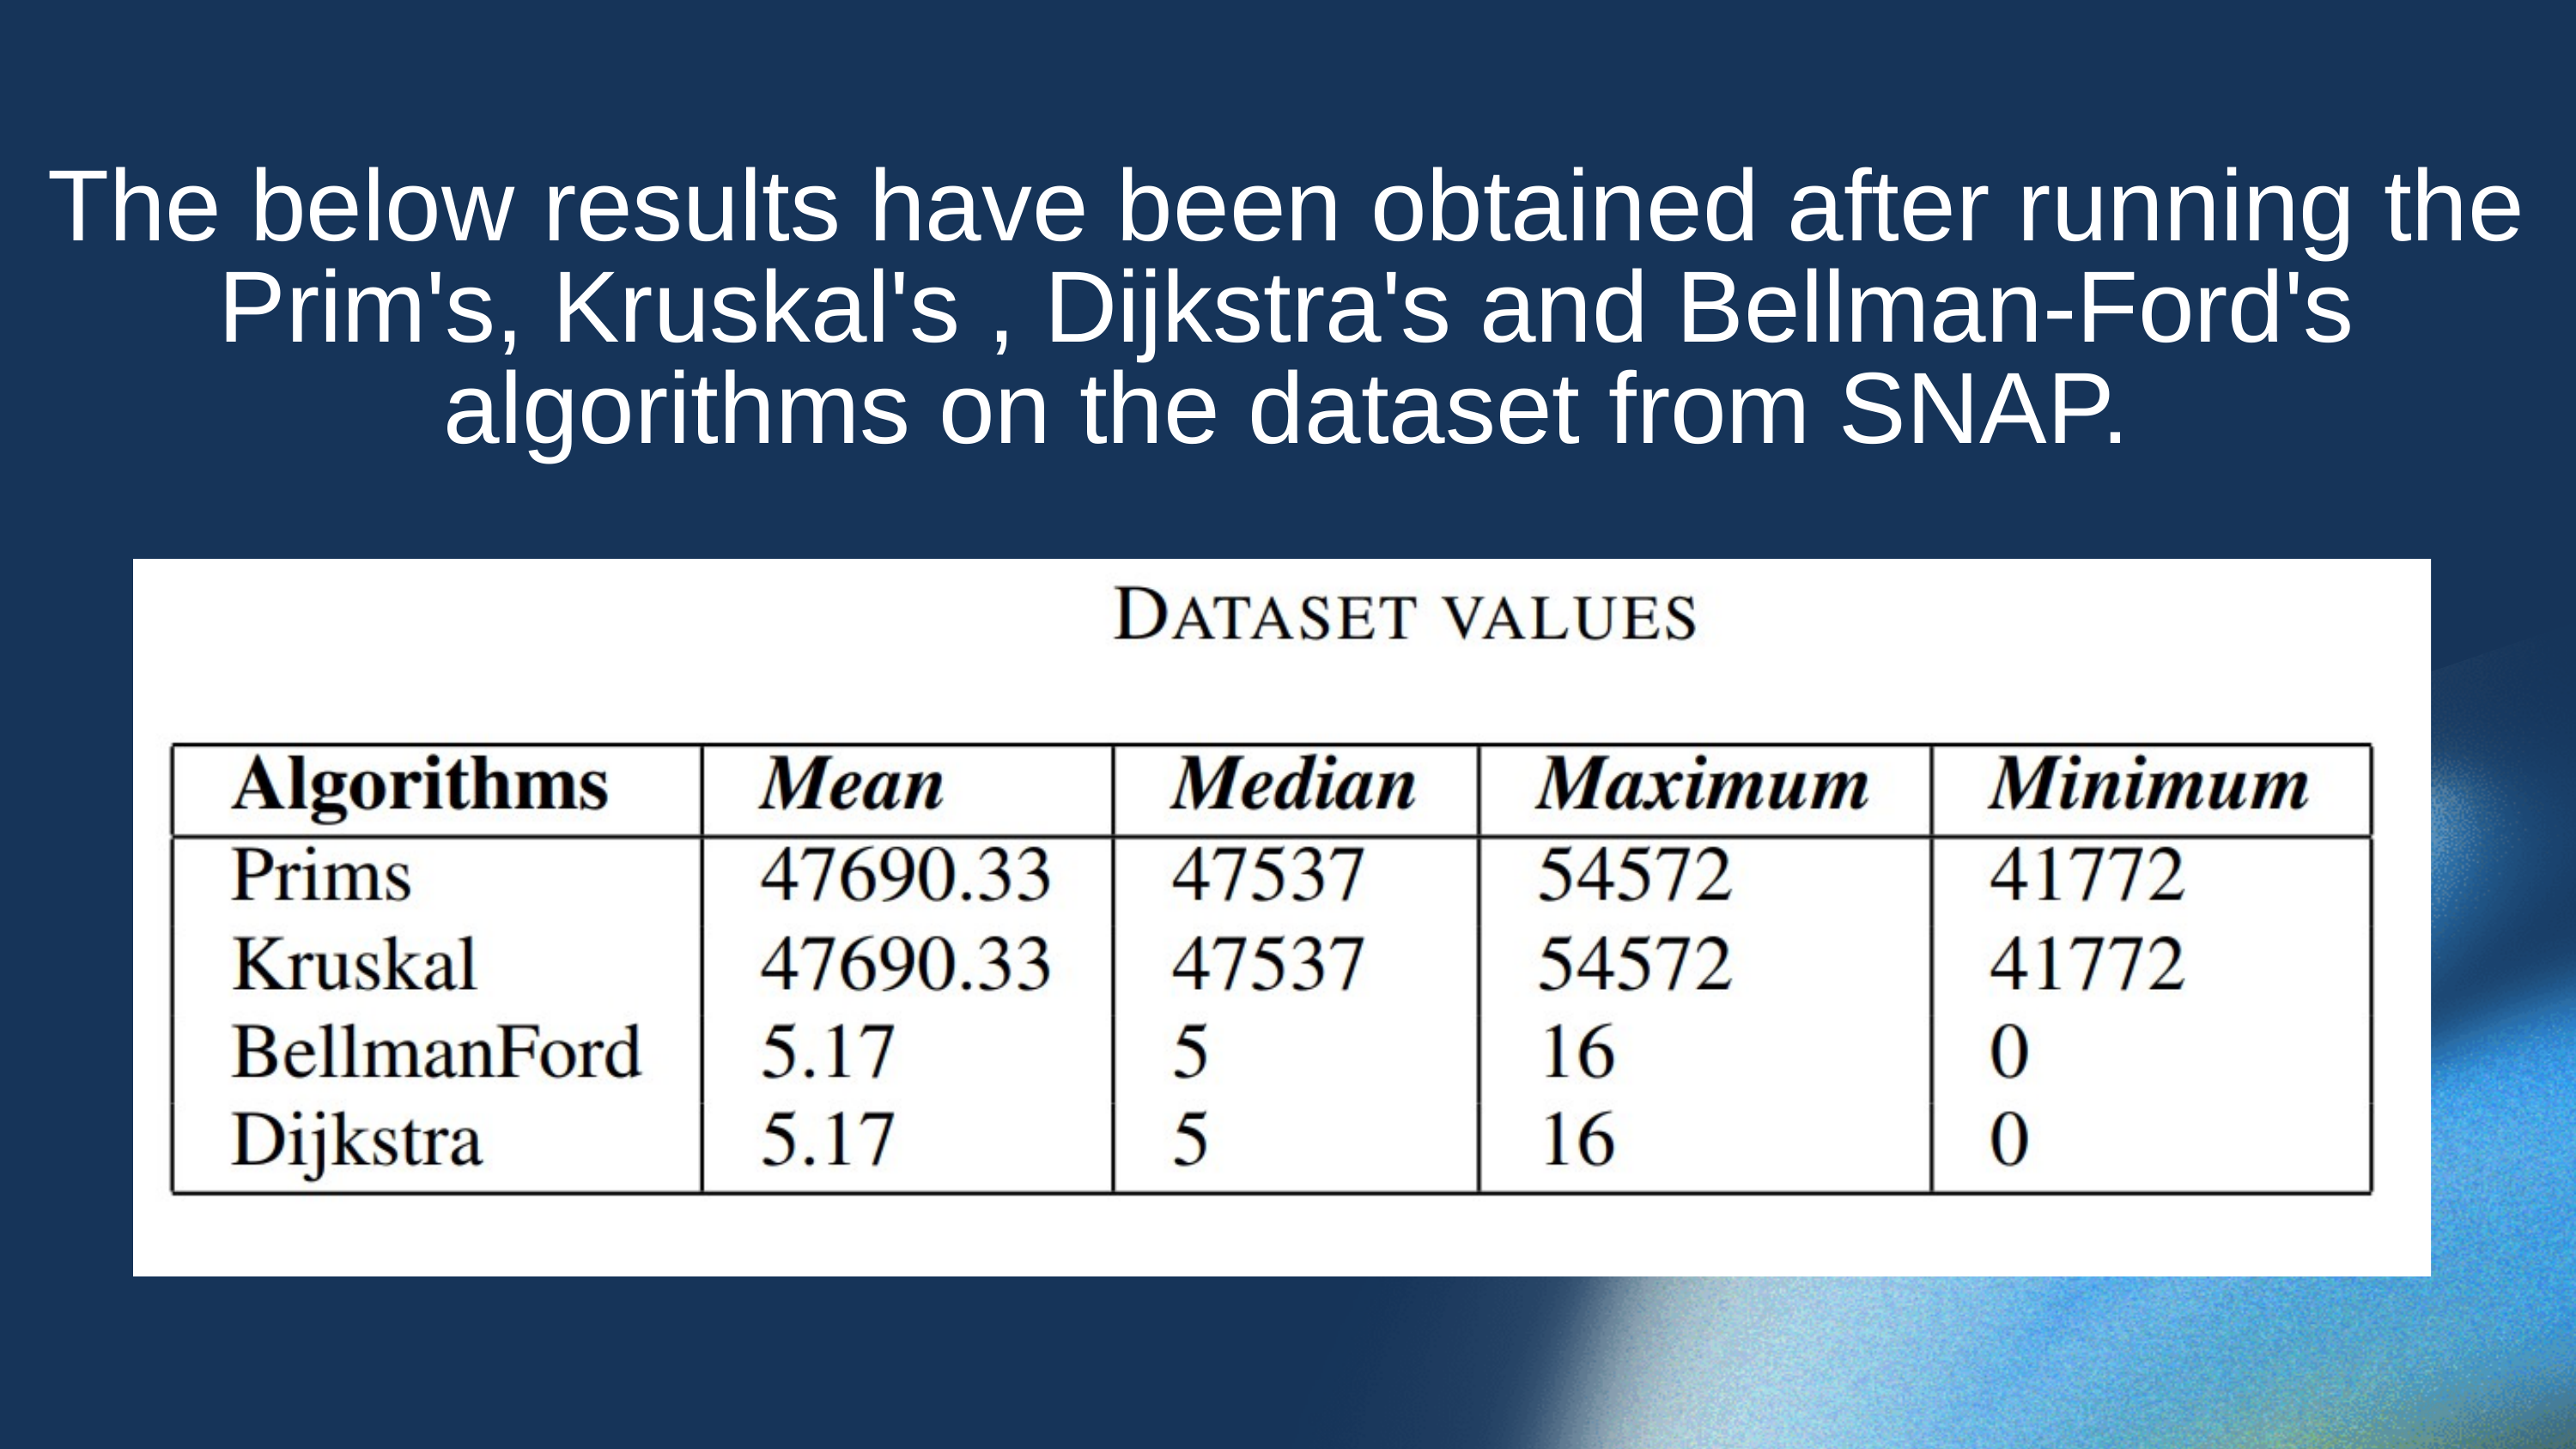

The below results have been obtained after running the Prim's, Kruskal's , Dijkstra's and Bellman-Ford's algorithms on the dataset from SNAP.